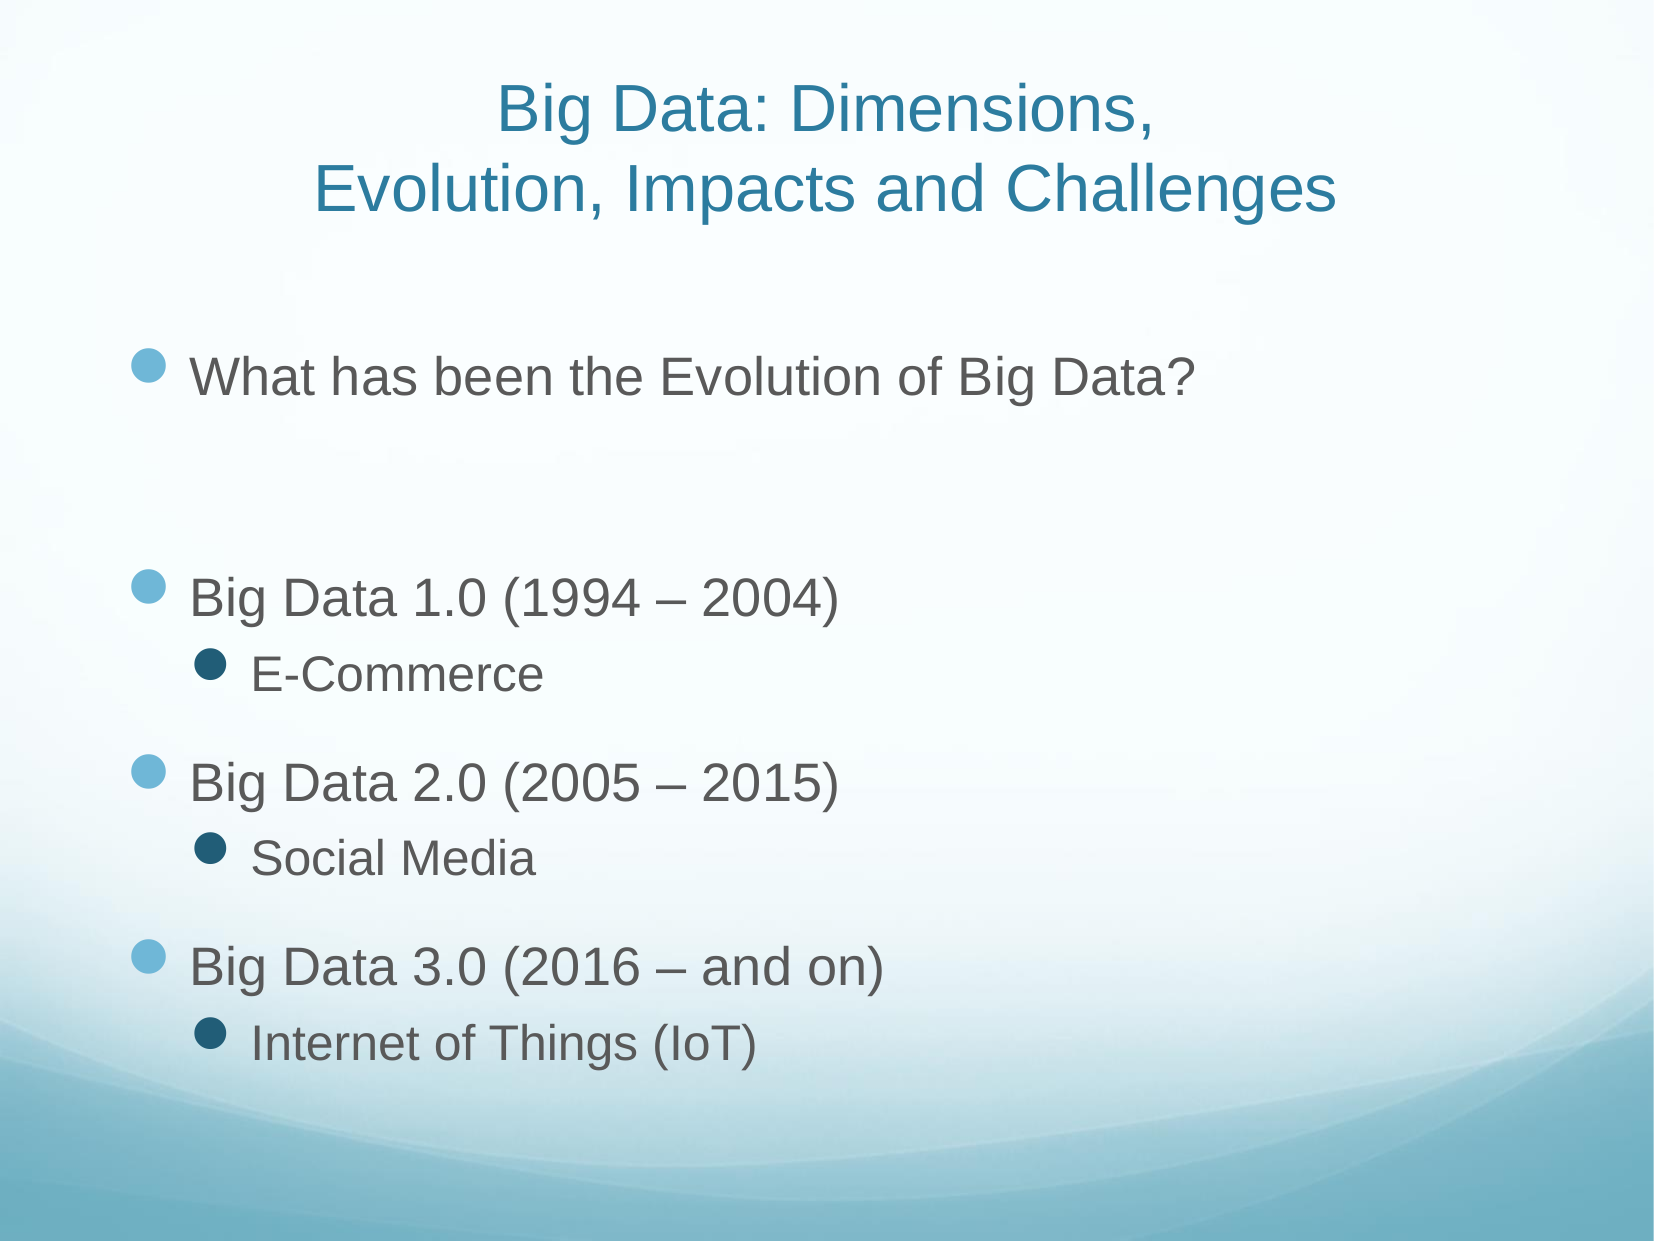

# Big Data: Dimensions, Evolution, Impacts and Challenges
What has been the Evolution of Big Data?

Big Data 1.0 (1994 – 2004)
E-Commerce
Big Data 2.0 (2005 – 2015)
Social Media
Big Data 3.0 (2016 – and on)
Internet of Things (IoT)